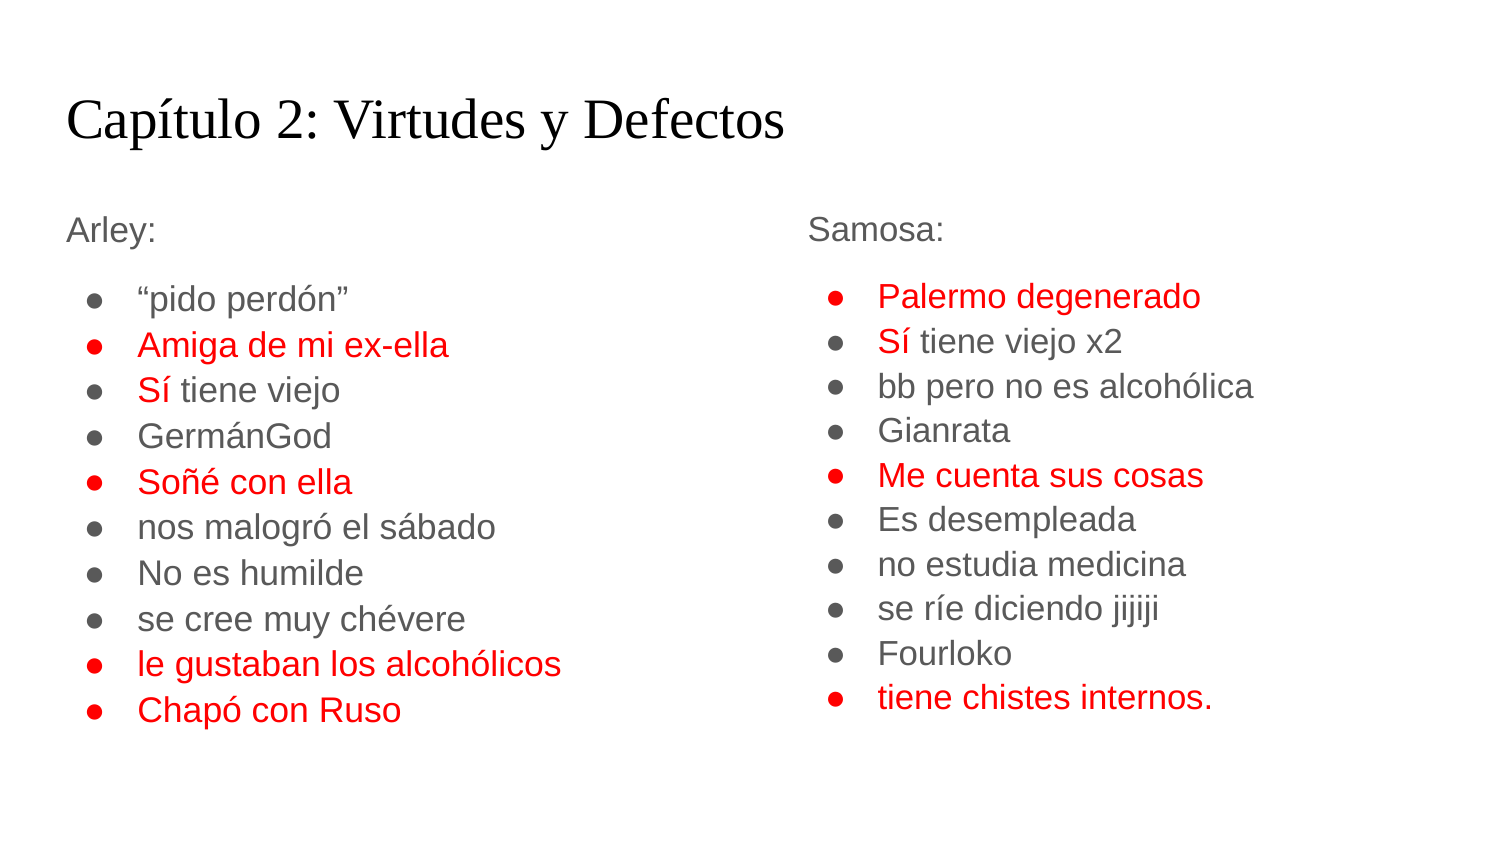

# Capítulo 2: Virtudes y Defectos
Arley:
“pido perdón”
Amiga de mi ex-ella
Sí tiene viejo
GermánGod
Soñé con ella
nos malogró el sábado
No es humilde
se cree muy chévere
le gustaban los alcohólicos
Chapó con Ruso
Samosa:
Palermo degenerado
Sí tiene viejo x2
bb pero no es alcohólica
Gianrata
Me cuenta sus cosas
Es desempleada
no estudia medicina
se ríe diciendo jijiji
Fourloko
tiene chistes internos.